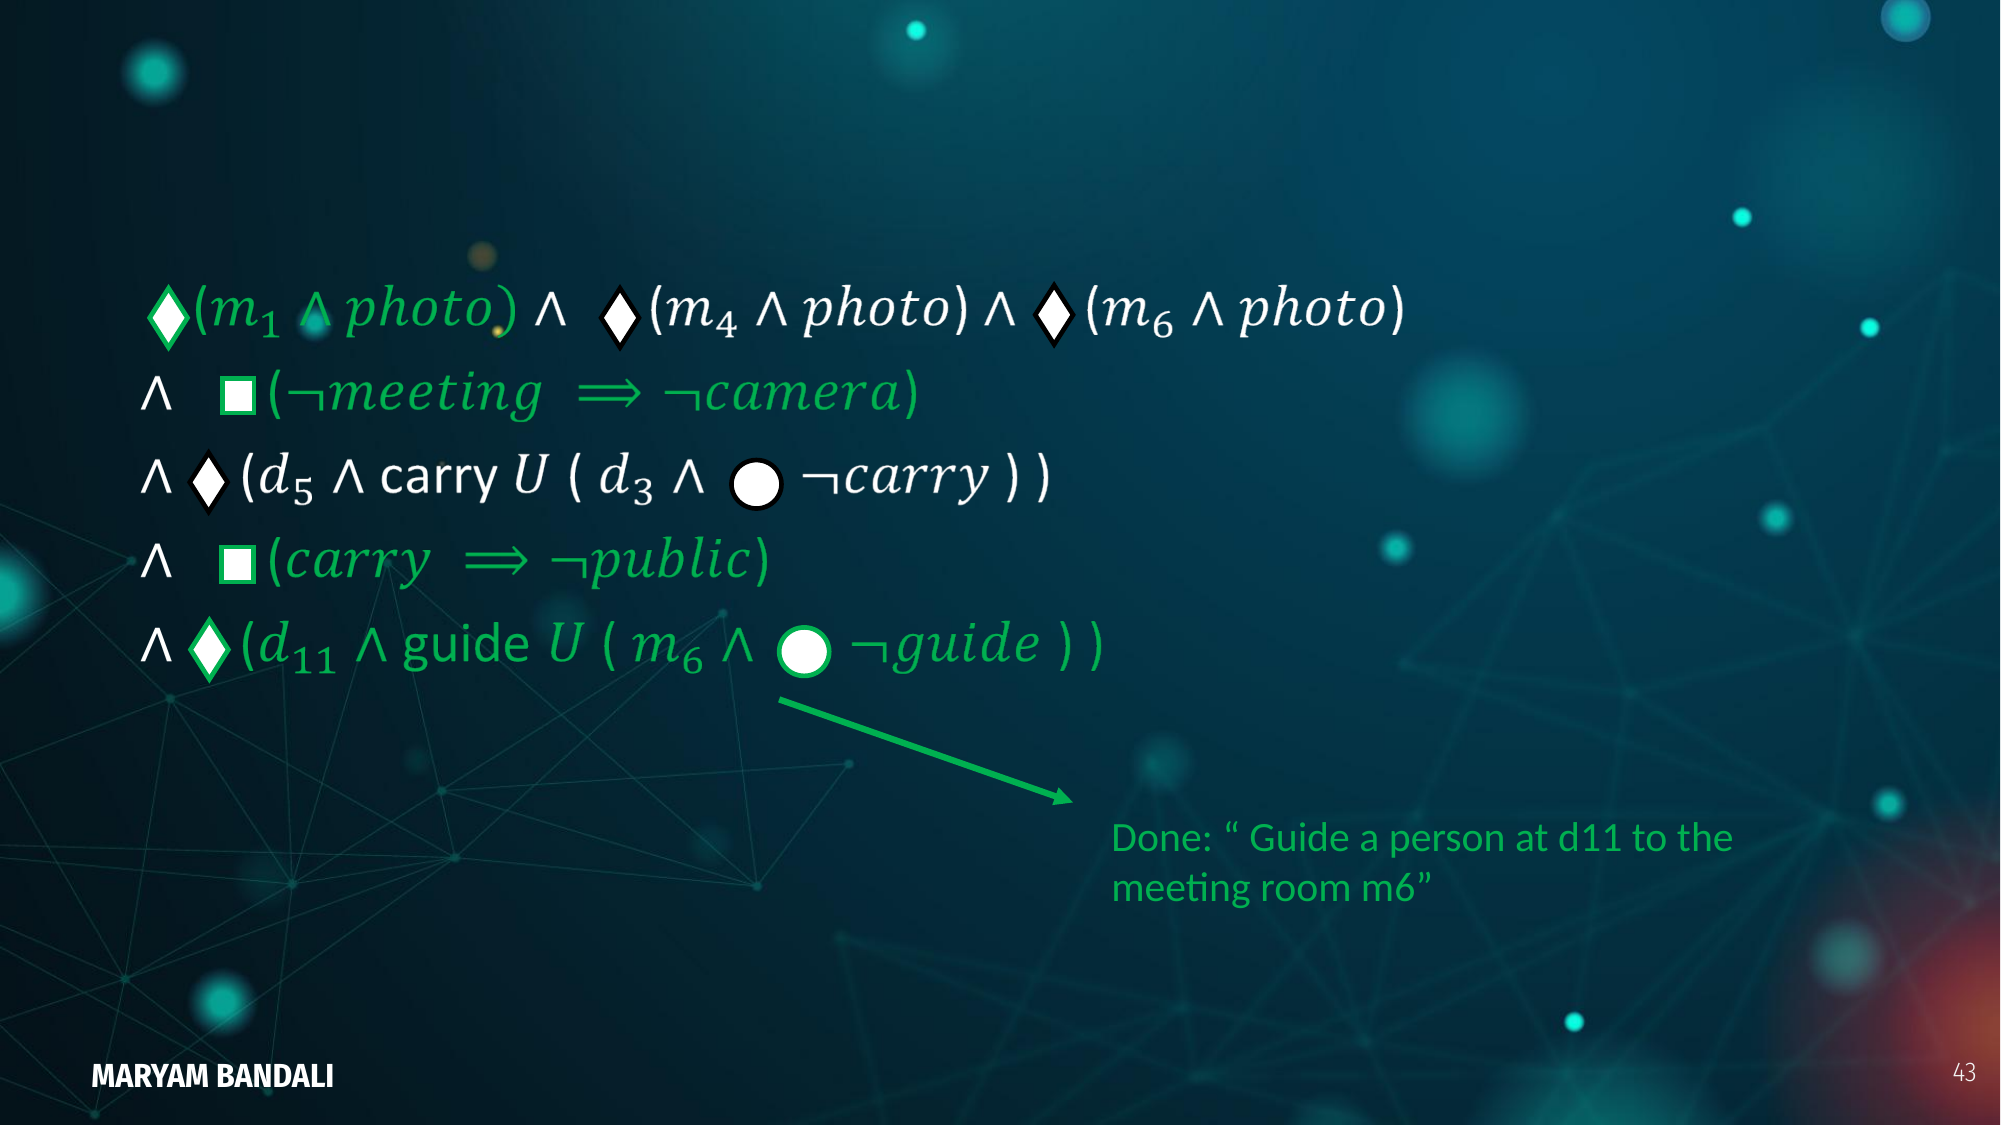

Done: “ Guide a person at d11 to the meeting room m6”
MARYAM‌ BANDALI
43